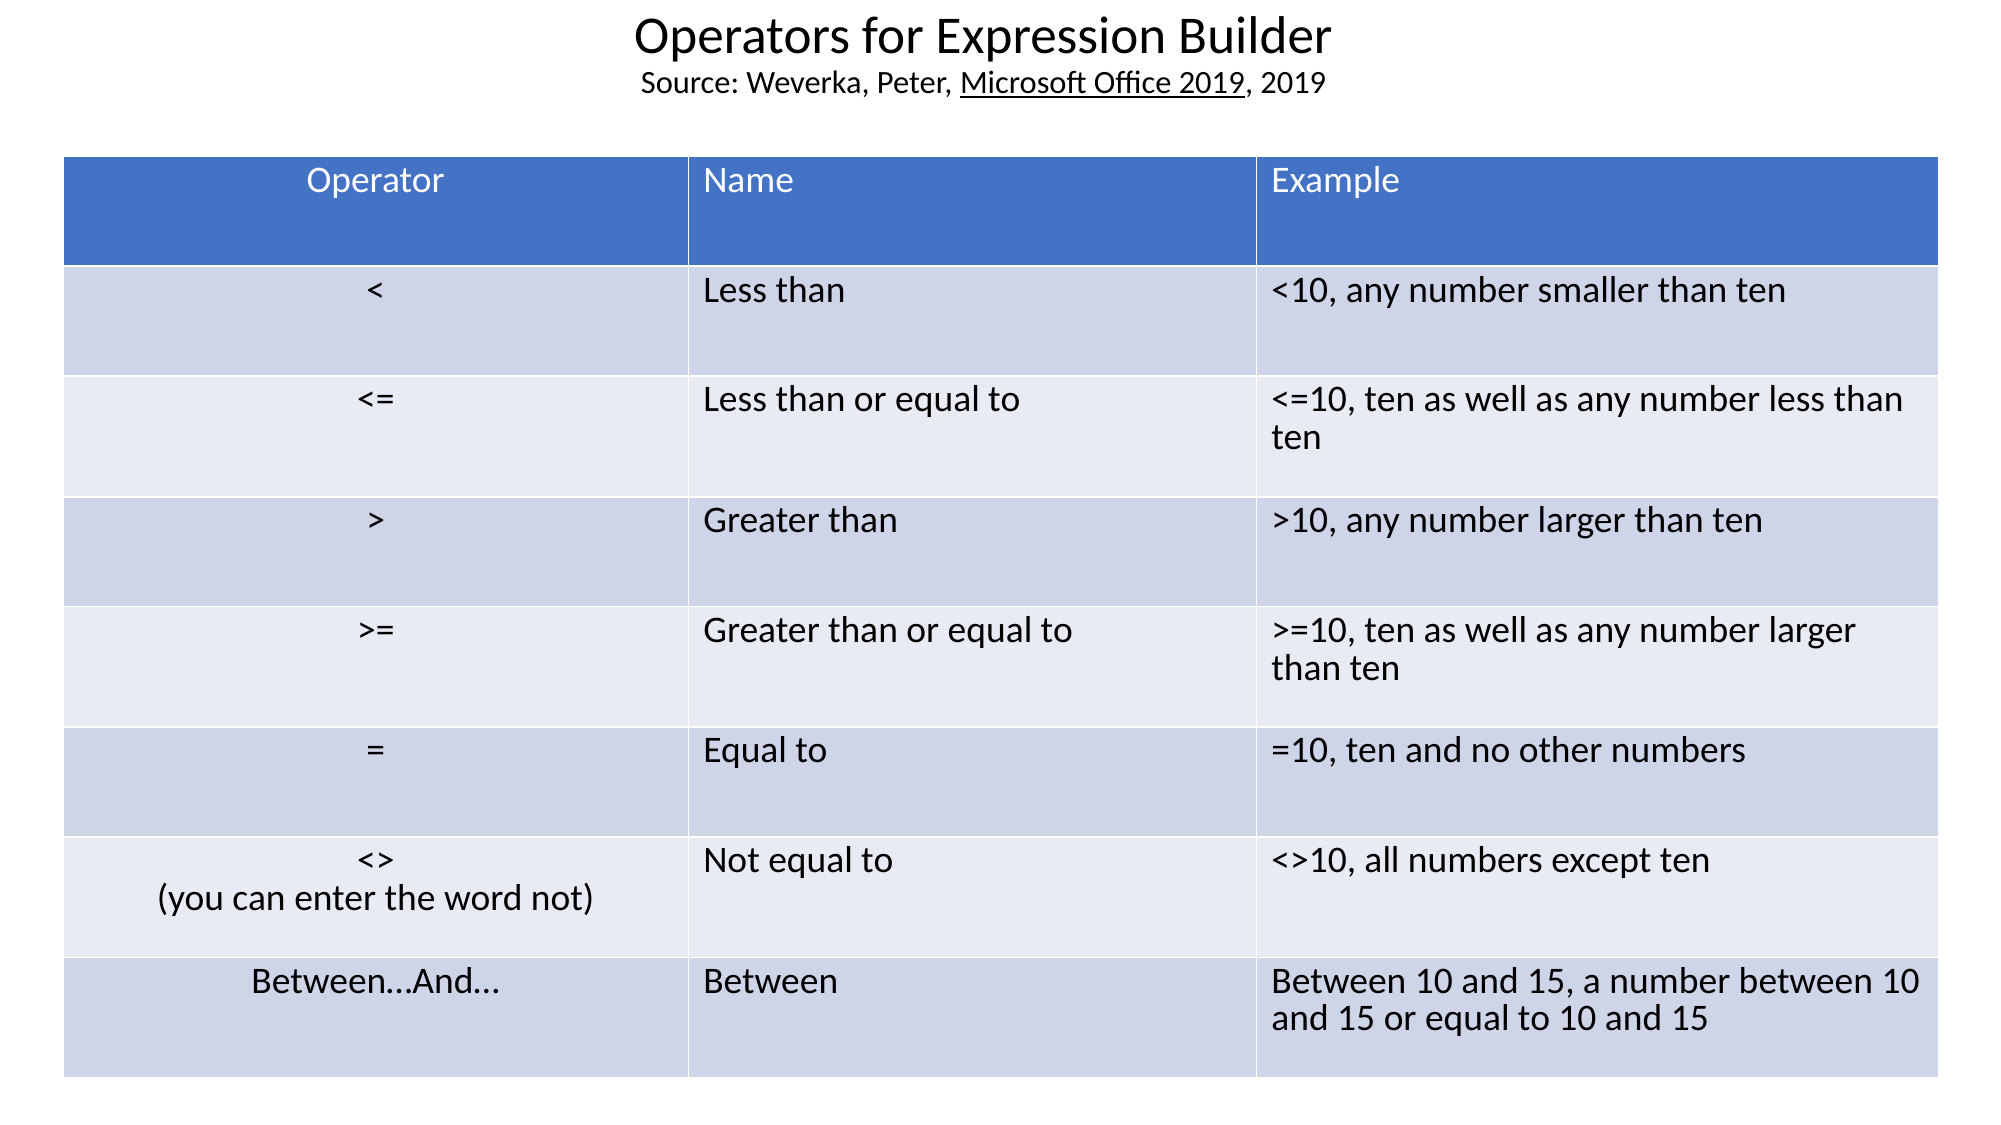

# Operators for Expression Builder Source: Weverka, Peter, Microsoft Office 2019, 2019
| Operator | Name | Example |
| --- | --- | --- |
| < | Less than | <10, any number smaller than ten |
| <= | Less than or equal to | <=10, ten as well as any number less than ten |
| > | Greater than | >10, any number larger than ten |
| >= | Greater than or equal to | >=10, ten as well as any number larger than ten |
| = | Equal to | =10, ten and no other numbers |
| <> (you can enter the word not) | Not equal to | <>10, all numbers except ten |
| Between…And… | Between | Between 10 and 15, a number between 10 and 15 or equal to 10 and 15 |